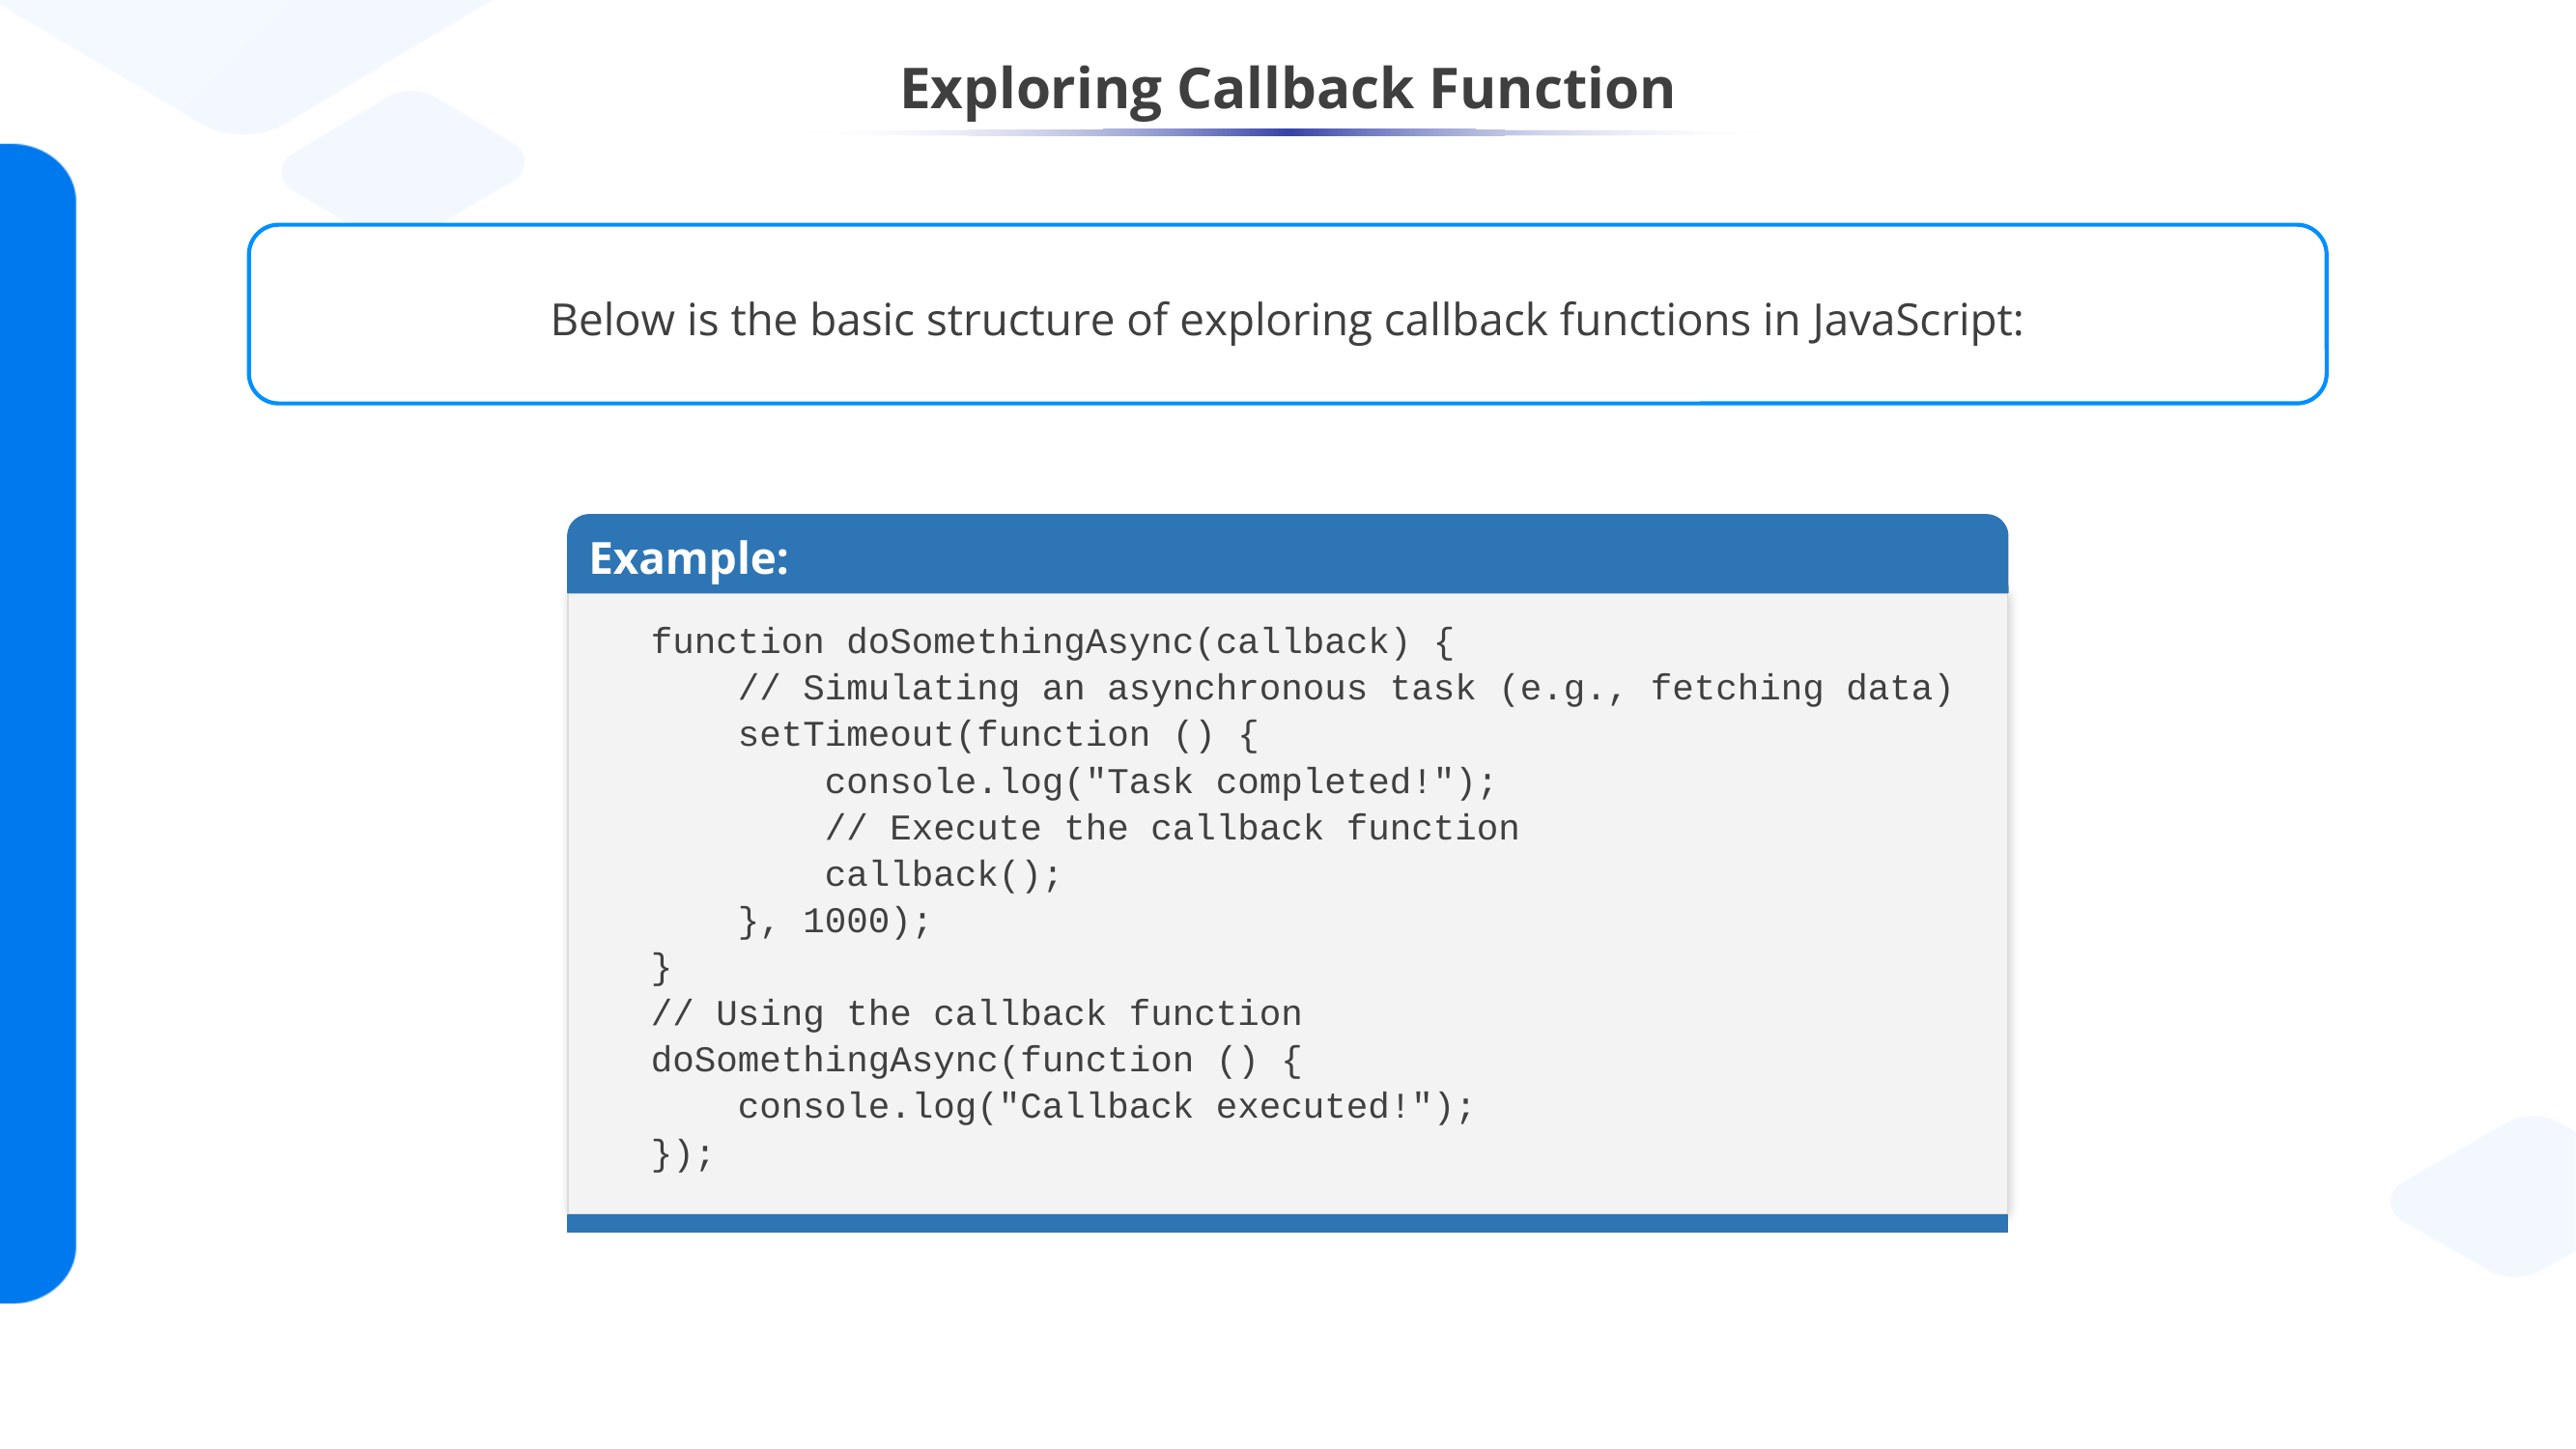

# Exploring Callback Function

Below is the basic structure of exploring callback functions in JavaScript:
Example:
function doSomethingAsync(callback) {
    // Simulating an asynchronous task (e.g., fetching data)
    setTimeout(function () {
        console.log("Task completed!");
        // Execute the callback function
        callback();
    }, 1000);
}
// Using the callback function
doSomethingAsync(function () {
    console.log("Callback executed!");
});